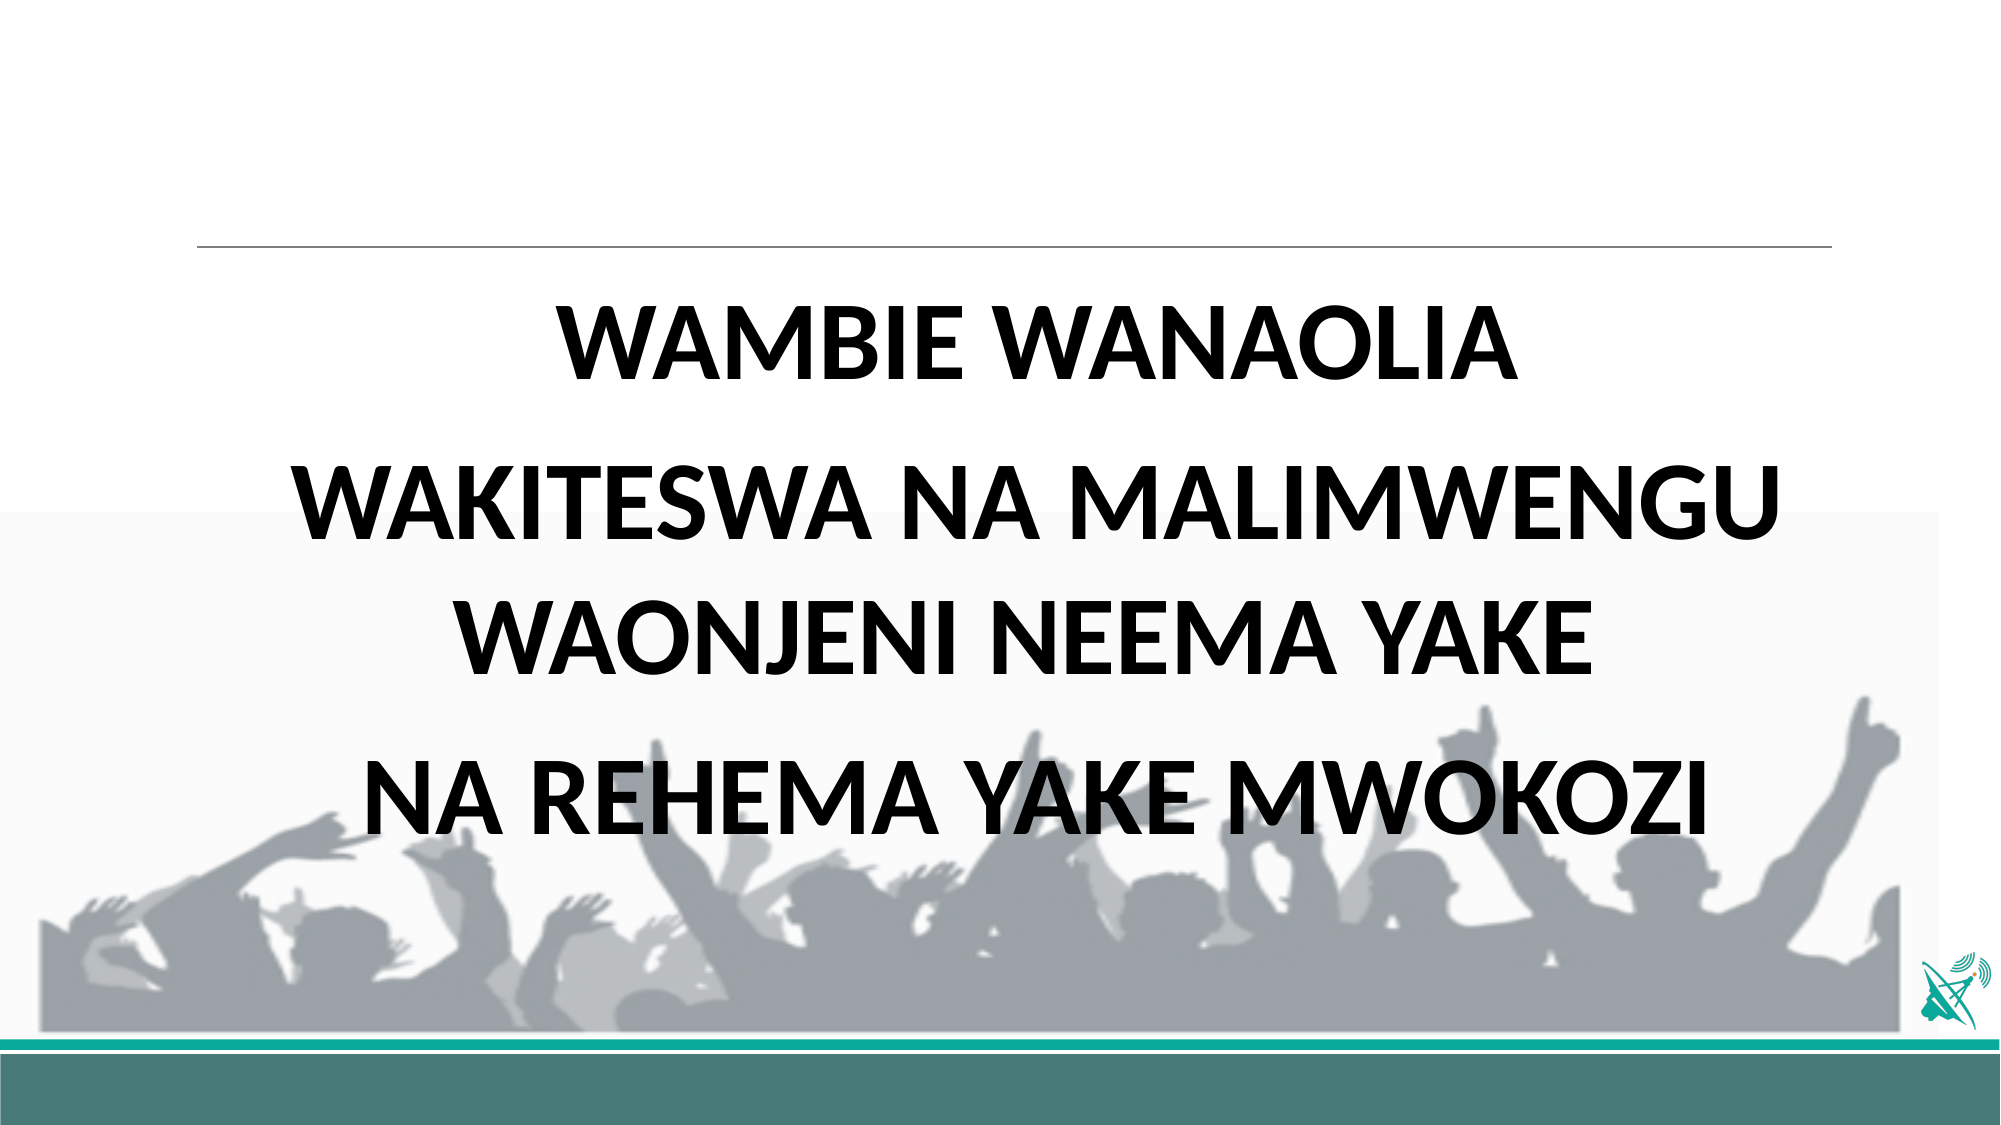

#
WAMBIE WANAOLIA
WAKITESWA NA MALIMWENGU WAONJENI NEEMA YAKE
NA REHEMA YAKE MWOKOZI